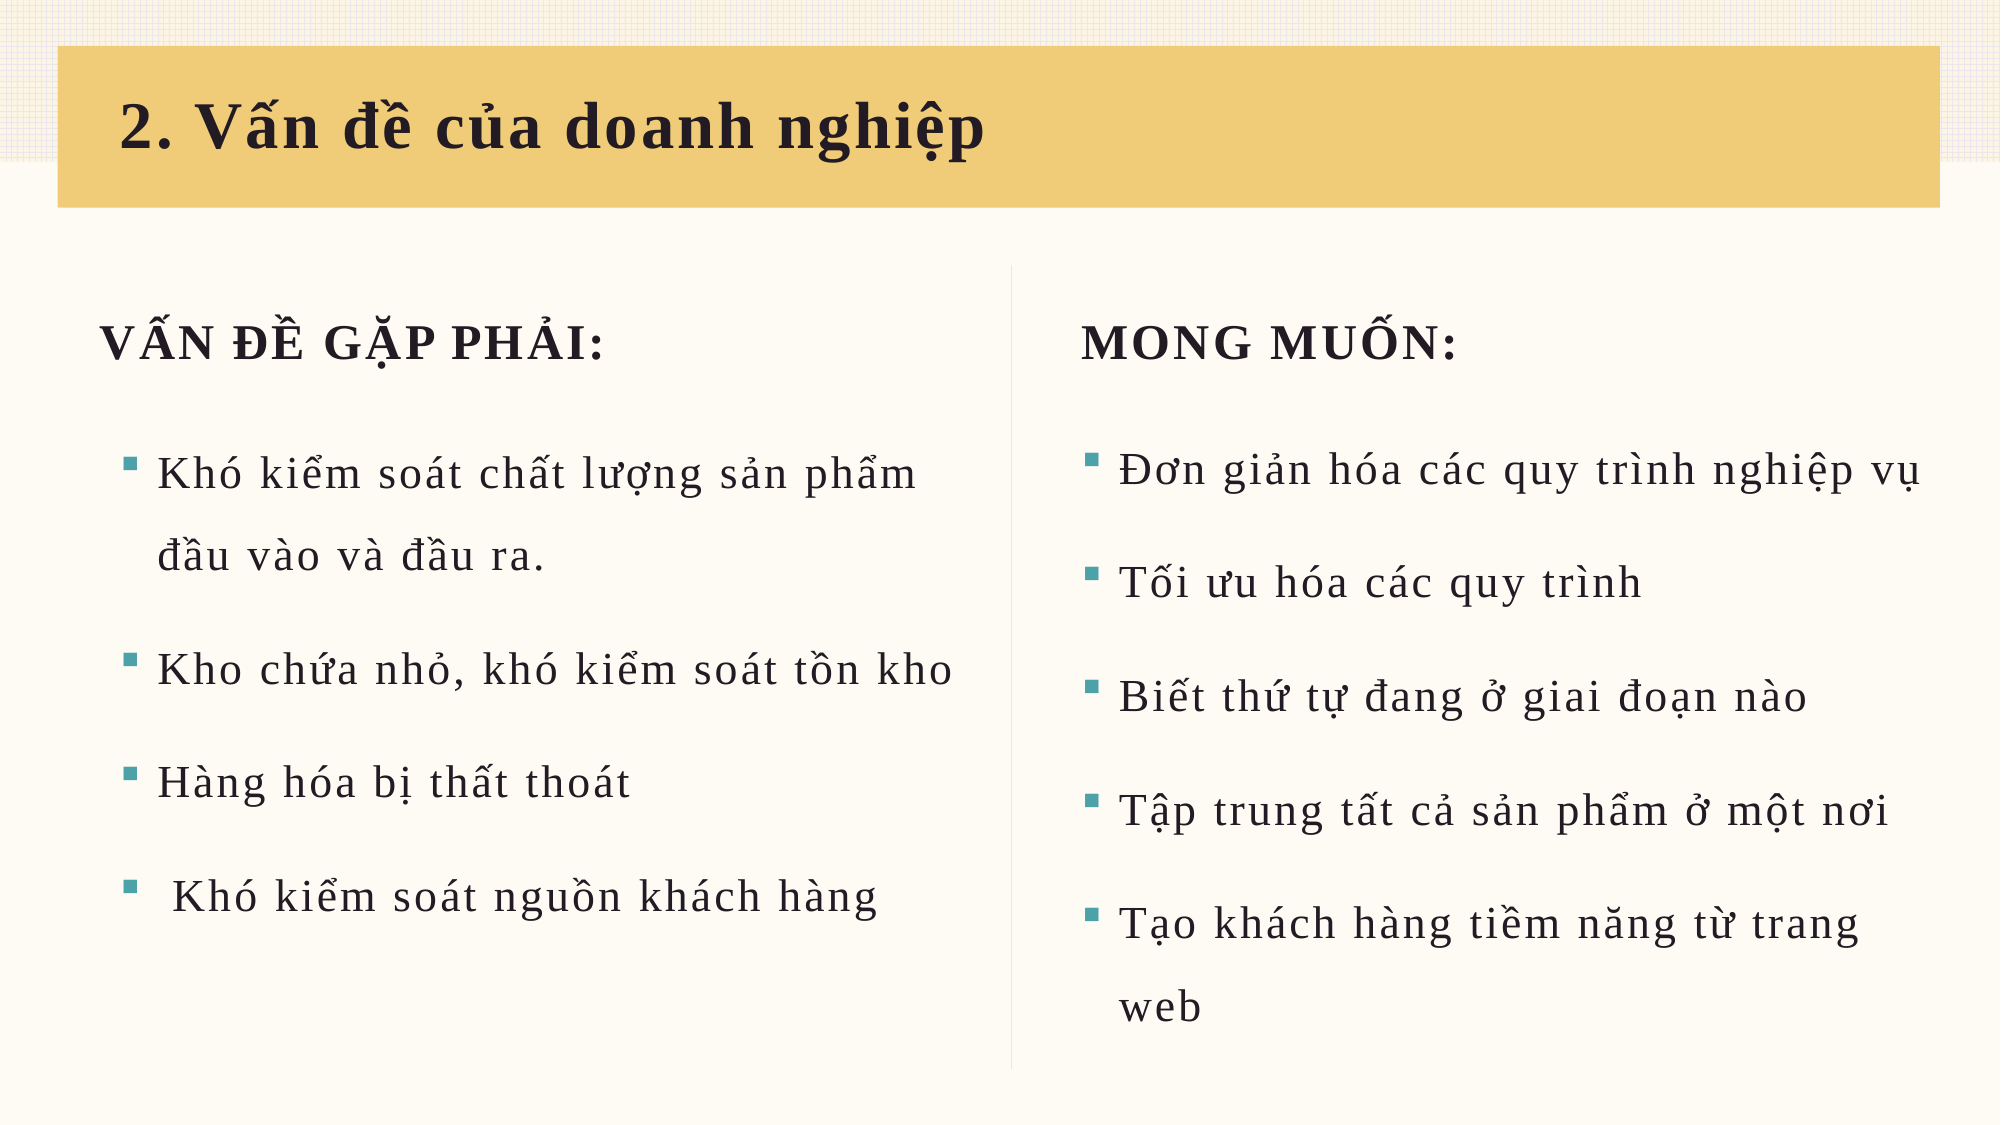

# 2. Vấn đề của doanh nghiệp
Vấn đề gặp phải:
Mong muốn:
Đơn giản hóa các quy trình nghiệp vụ
Tối ưu hóa các quy trình
Biết thứ tự đang ở giai đoạn nào
Tập trung tất cả sản phẩm ở một nơi
Tạo khách hàng tiềm năng từ trang web
Khó kiểm soát chất lượng sản phẩm đầu vào và đầu ra.
Kho chứa nhỏ, khó kiểm soát tồn kho
Hàng hóa bị thất thoát
 Khó kiểm soát nguồn khách hàng